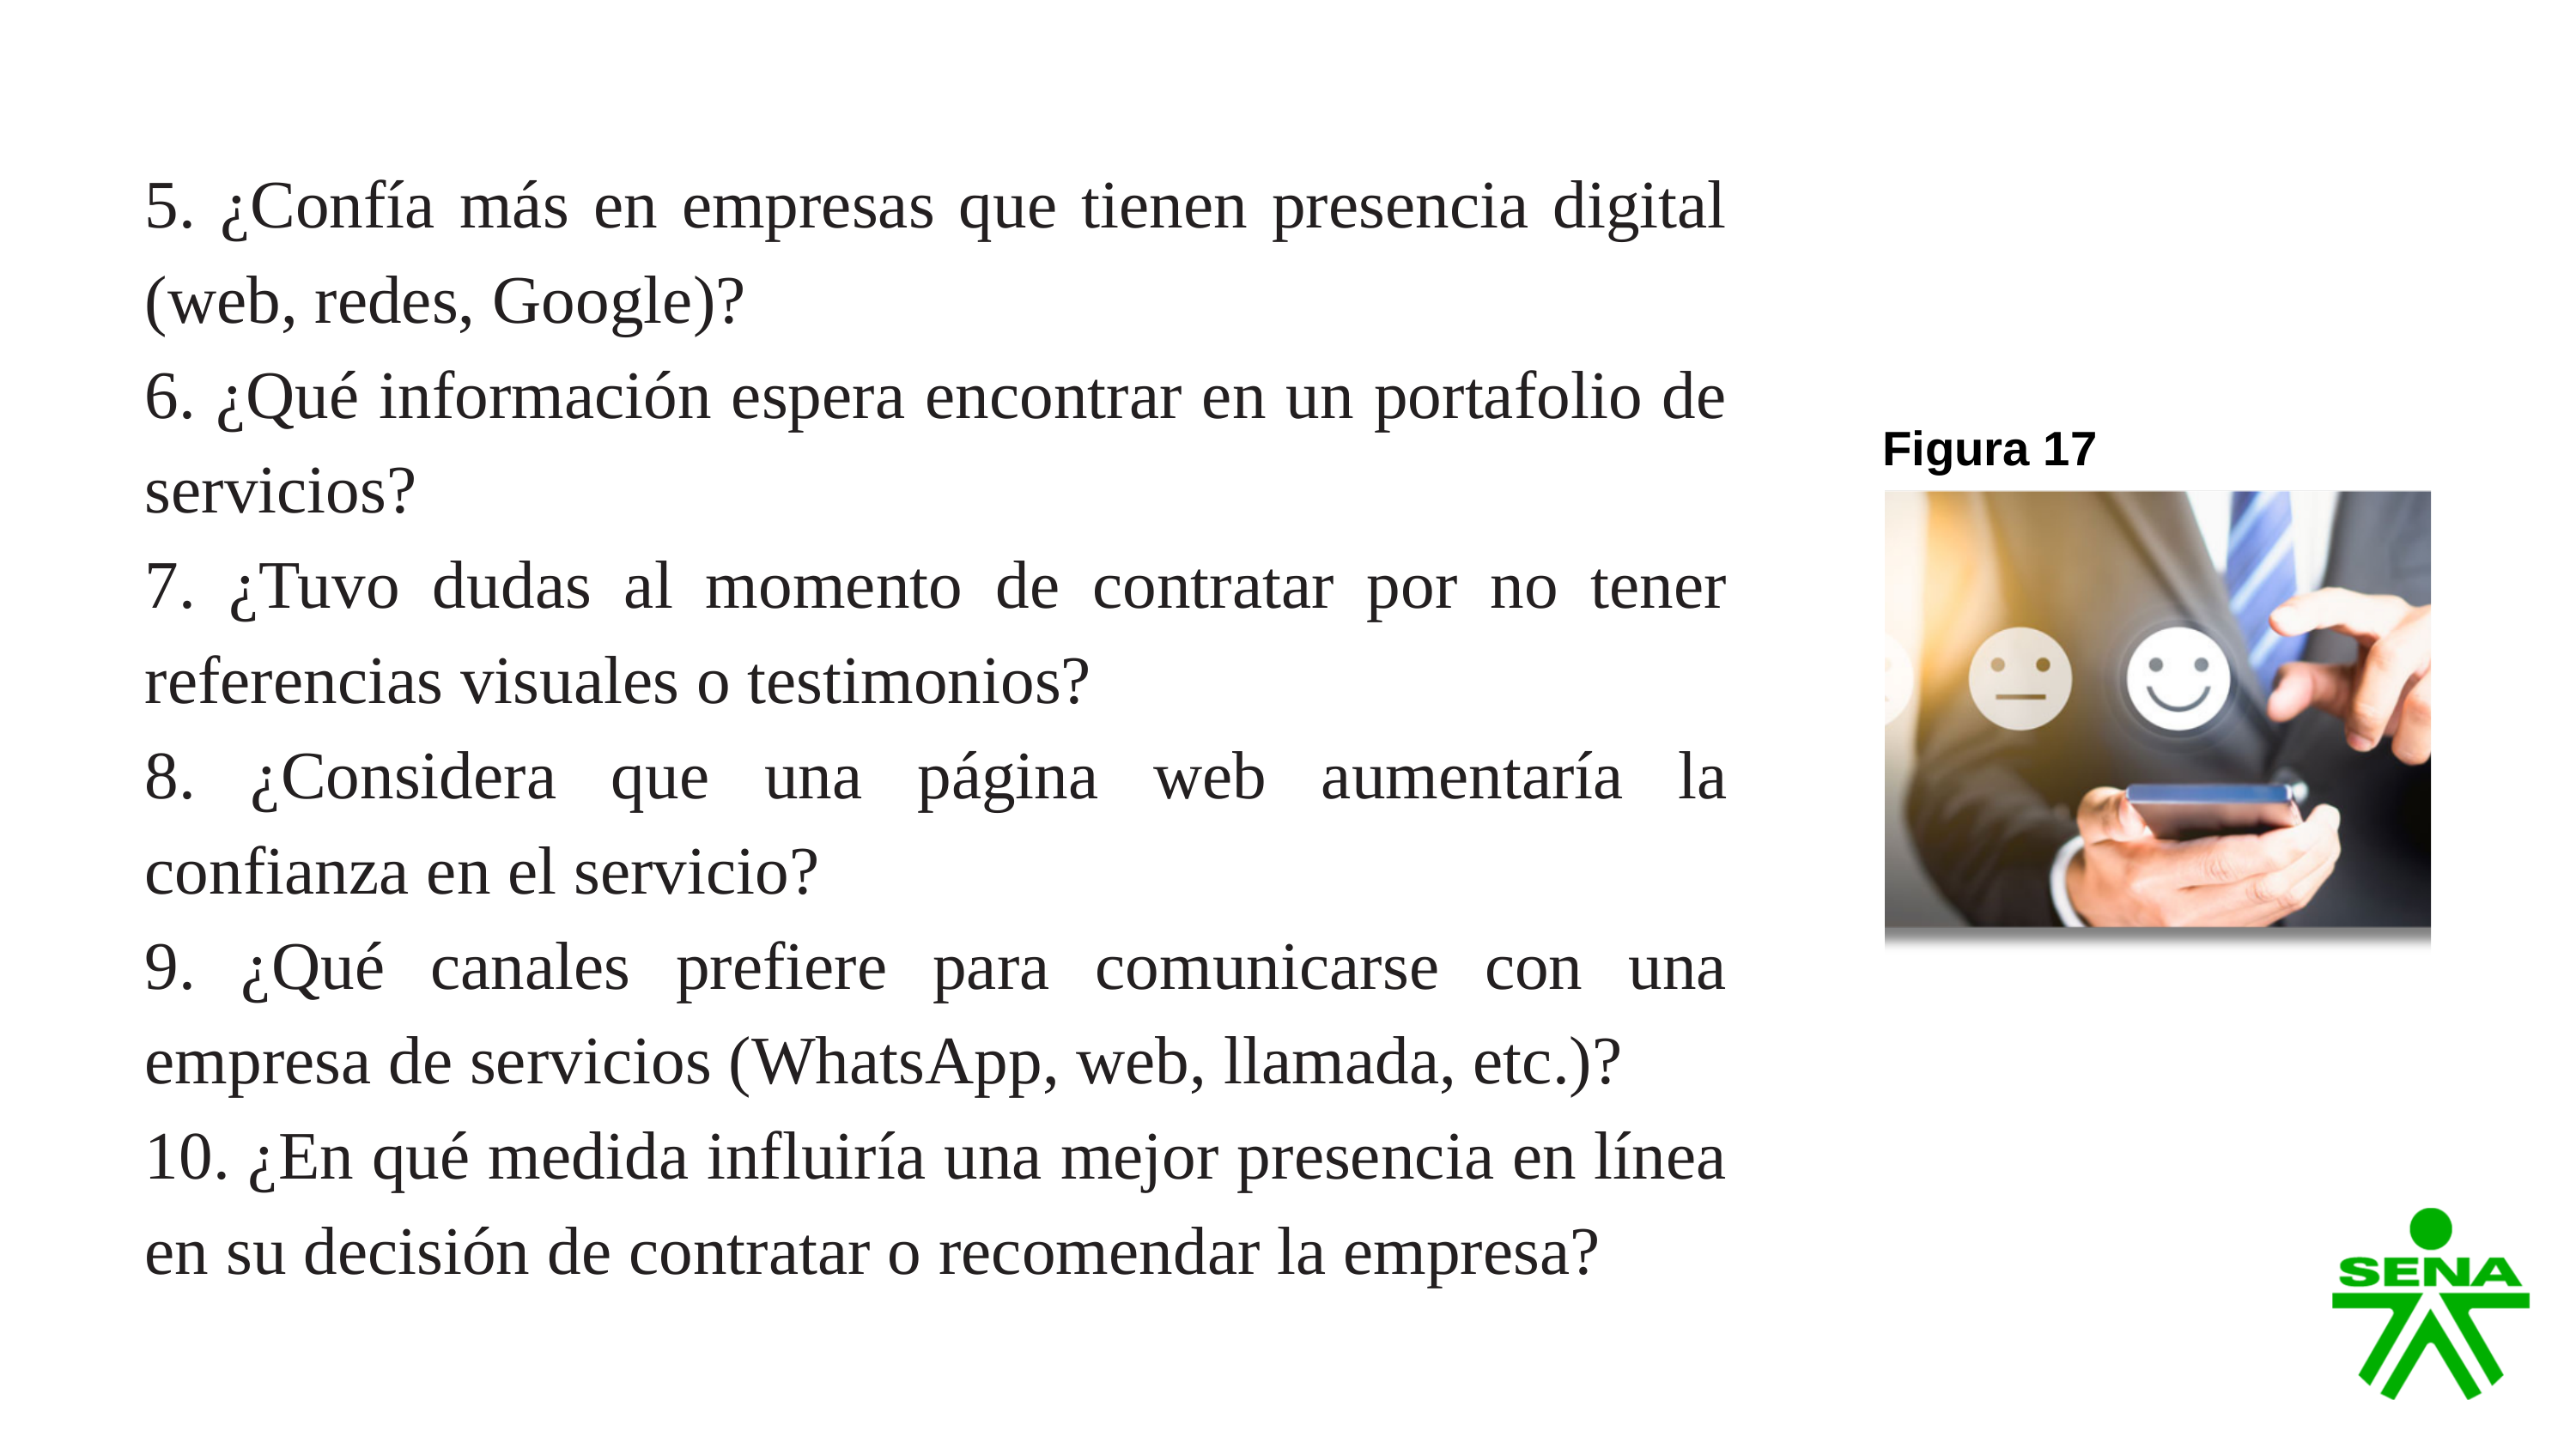

5. ¿Confía más en empresas que tienen presencia digital (web, redes, Google)?
6. ¿Qué información espera encontrar en un portafolio de servicios?
7. ¿Tuvo dudas al momento de contratar por no tener referencias visuales o testimonios?
8. ¿Considera que una página web aumentaría la confianza en el servicio?
9. ¿Qué canales prefiere para comunicarse con una empresa de servicios (WhatsApp, web, llamada, etc.)?
10. ¿En qué medida influiría una mejor presencia en línea en su decisión de contratar o recomendar la empresa?
Figura 17